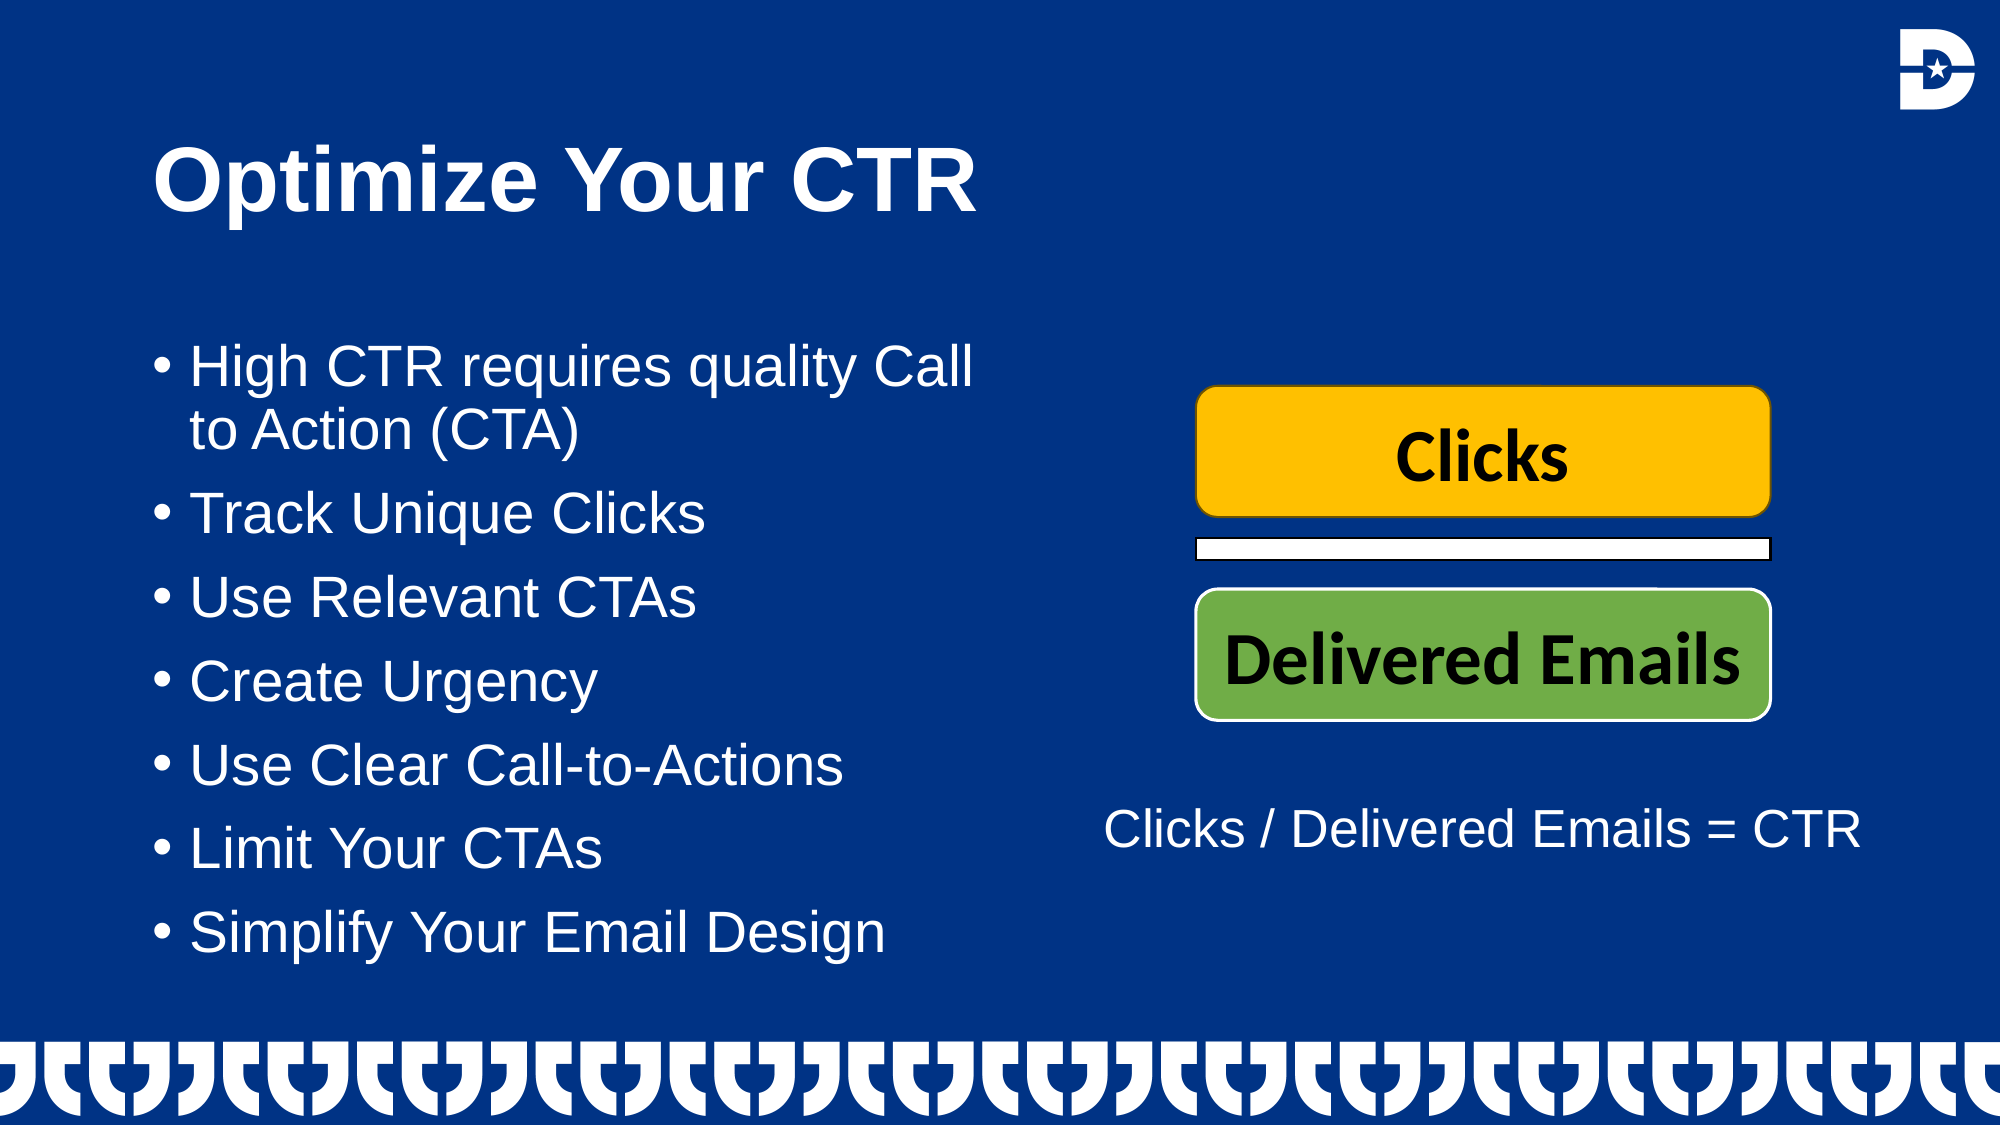

# Optimize Your CTR
High CTR requires quality Call to Action (CTA)
Track Unique Clicks
Use Relevant CTAs
Create Urgency
Use Clear Call-to-Actions
Limit Your CTAs
Simplify Your Email Design
Clicks

Delivered Emails
Clicks / Delivered Emails = CTR